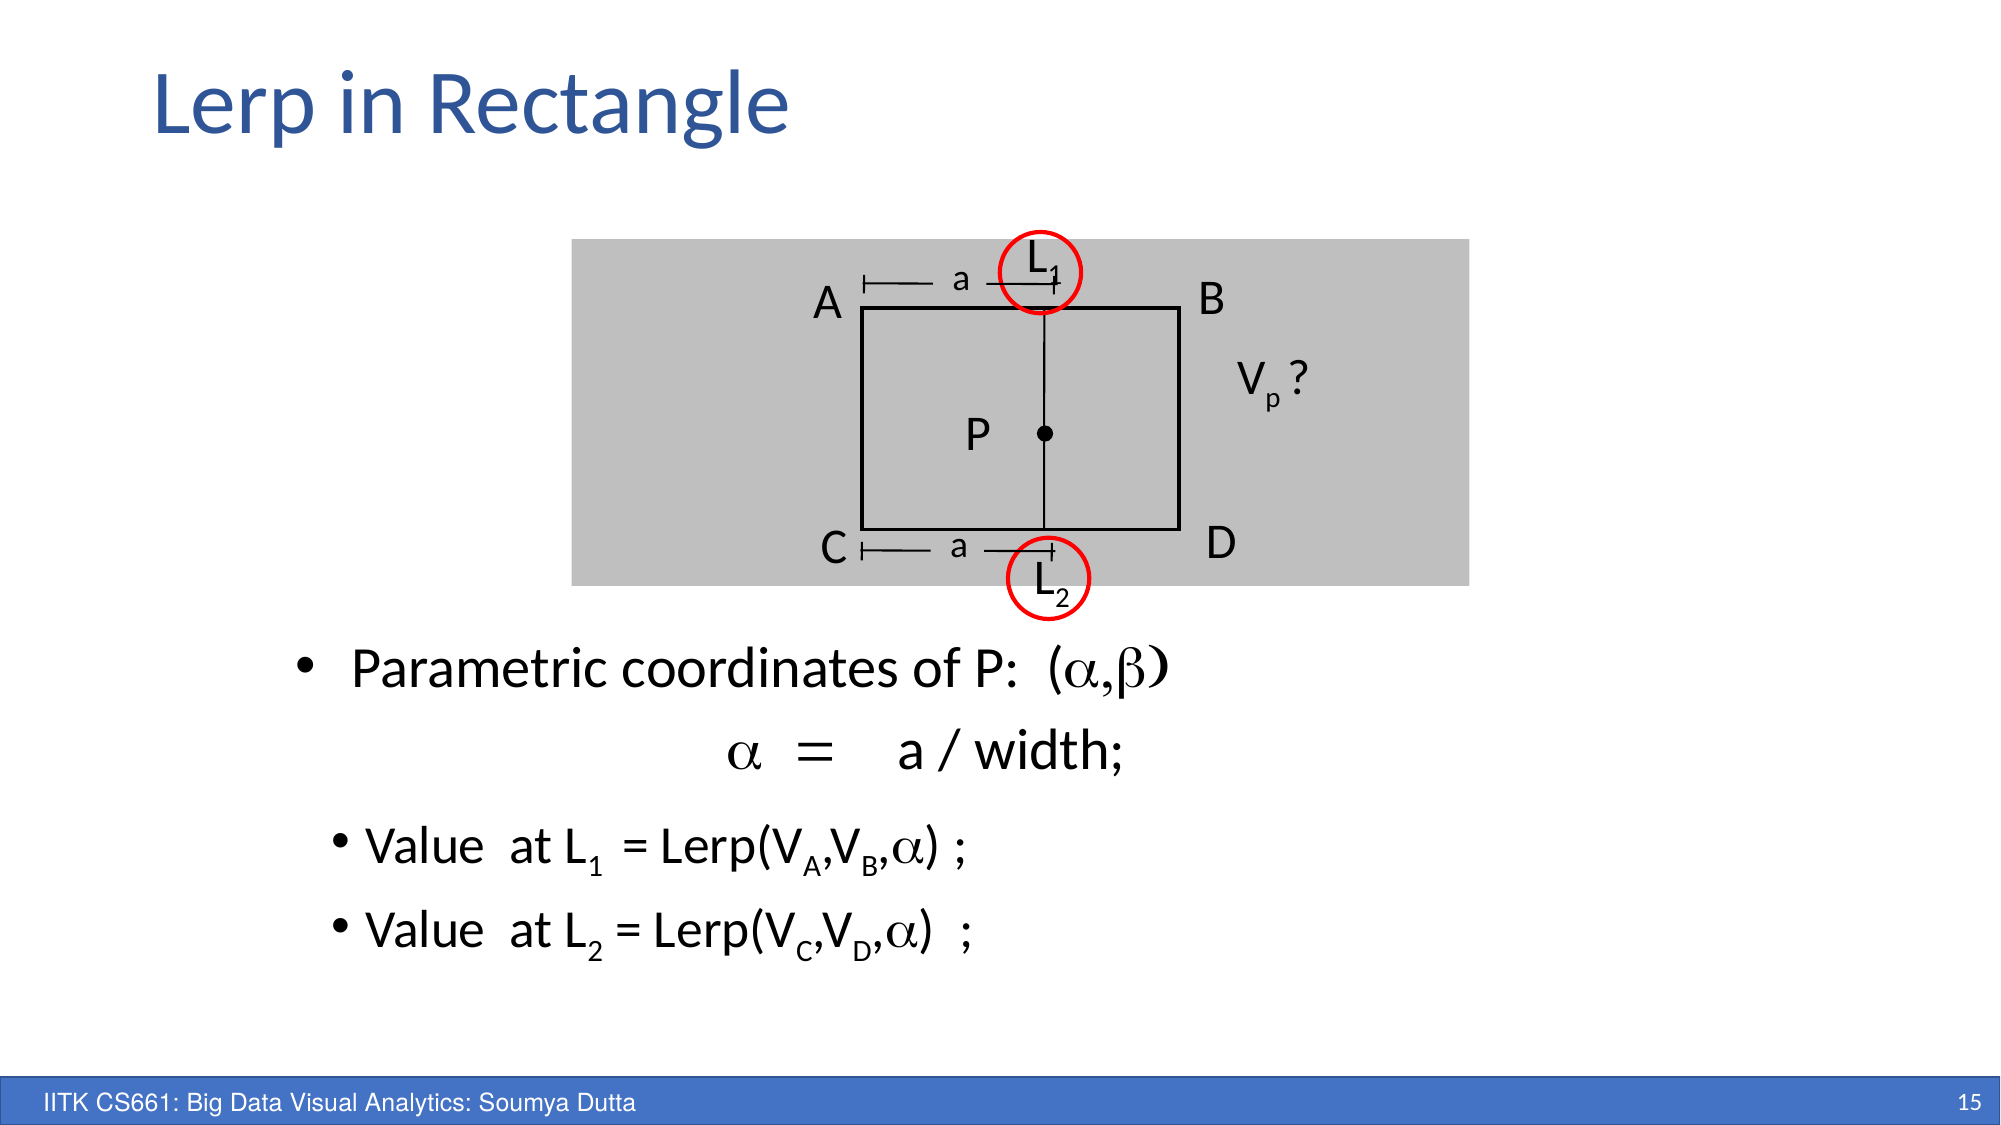

# Lerp in Rectangle
L1
L2

a
a
B
A

Vp ?
P

D
C
Parametric coordinates of P:  (α,β)
			α =  a / width;

Value  at L1  = Lerp(VA,VB,α) ;
Value  at L2 = Lerp(VC,VD,α)  ;